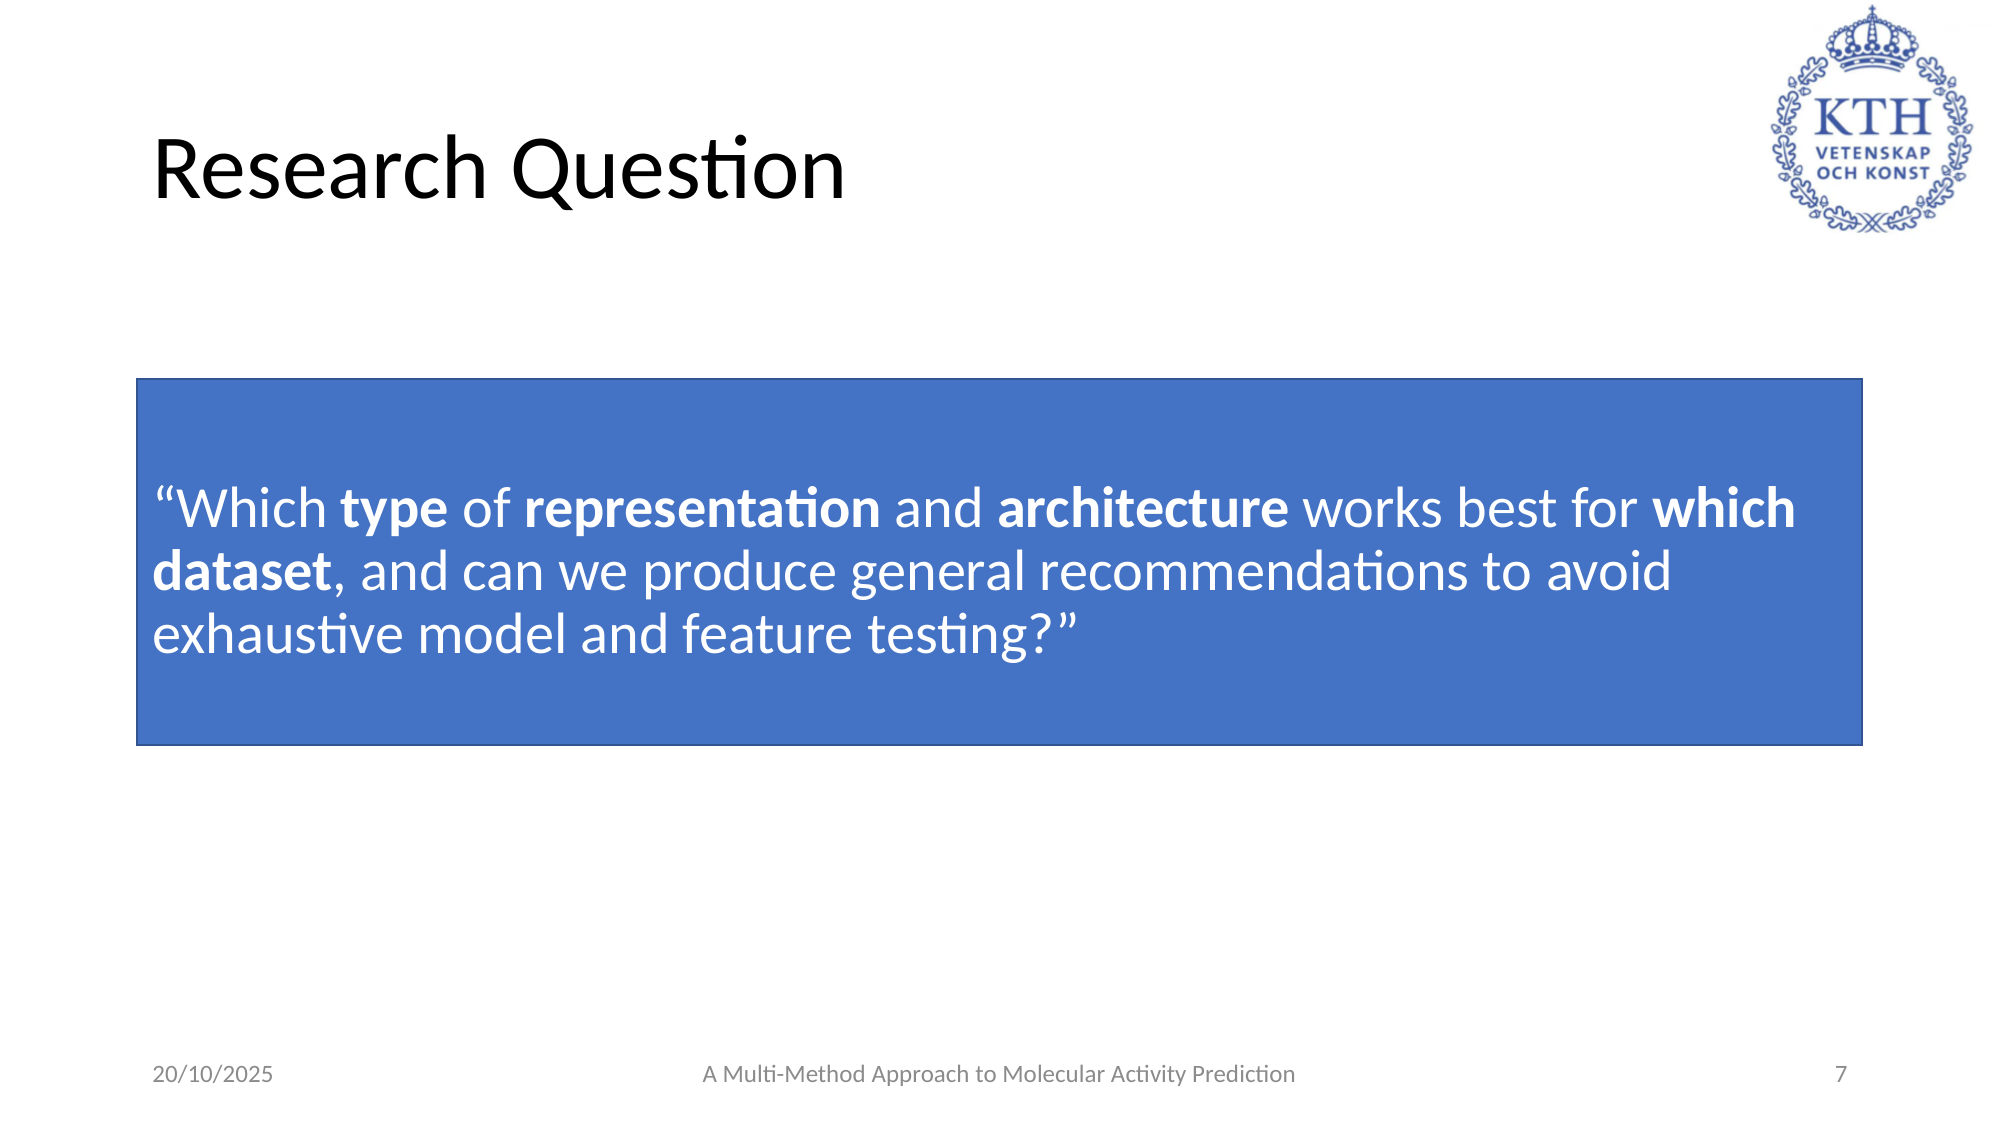

# Research Question

“Which type of representation and architecture works best for which dataset, and can we produce general recommendations to avoid exhaustive model and feature testing?”
20/10/2025
A Multi-Method Approach to Molecular Activity Prediction
7